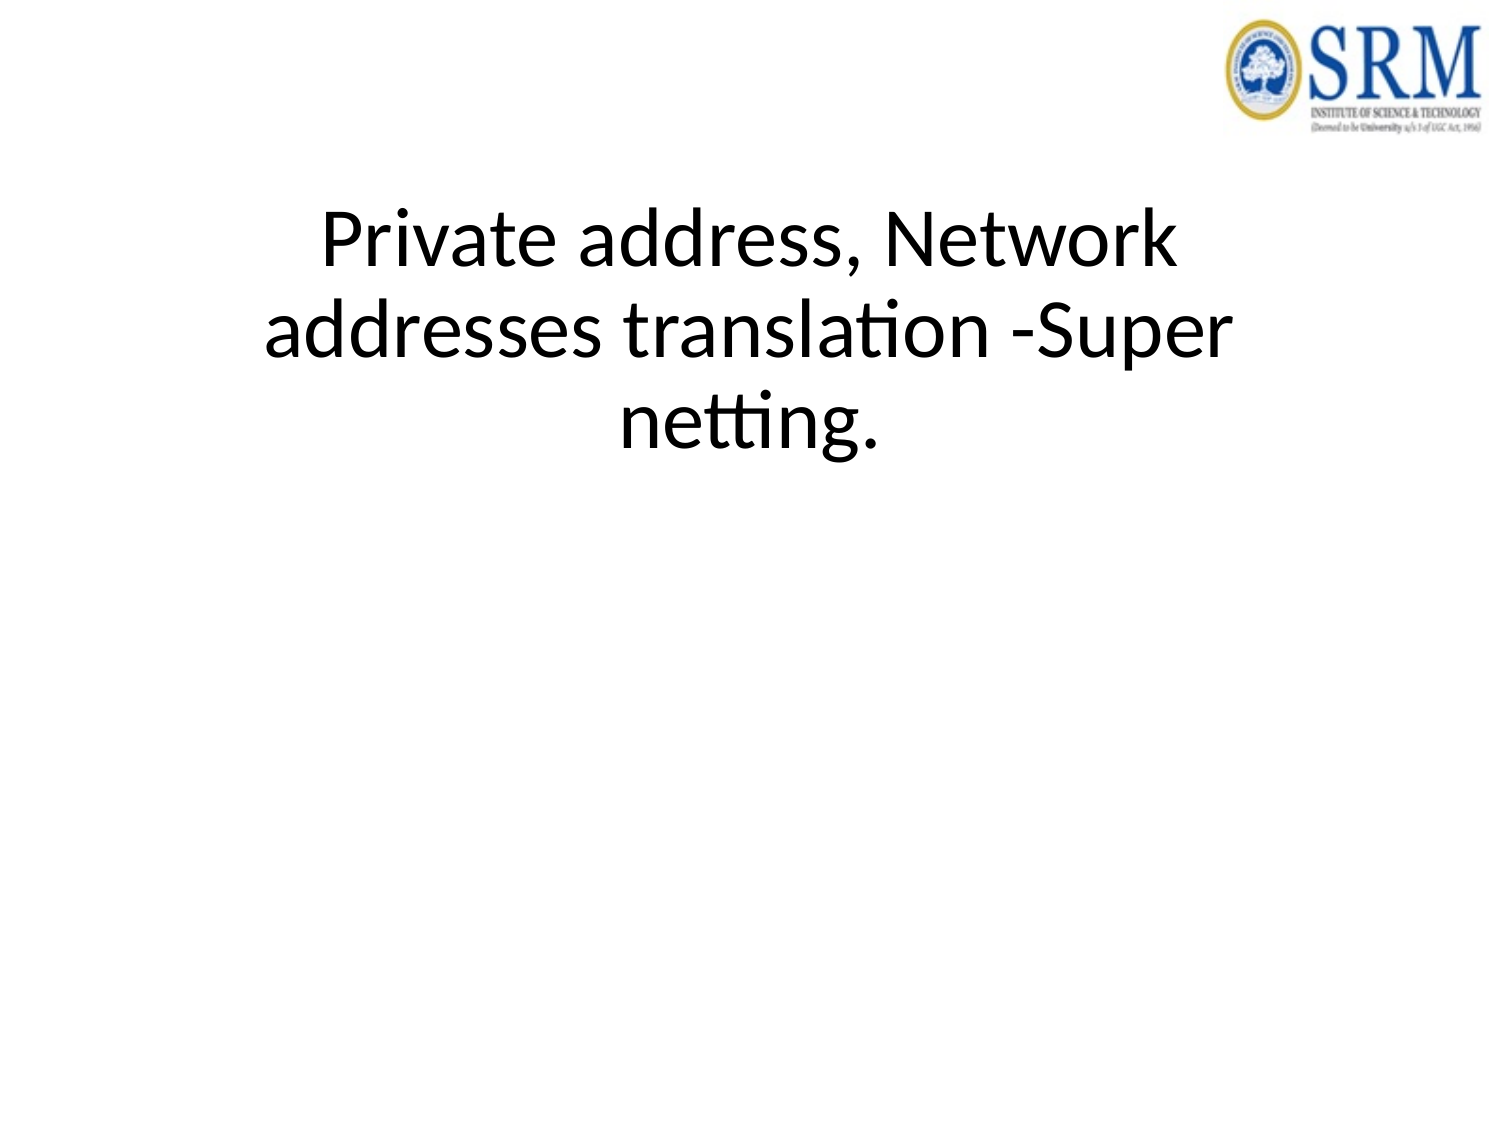

# Private address, Network addresses translation -Super netting.